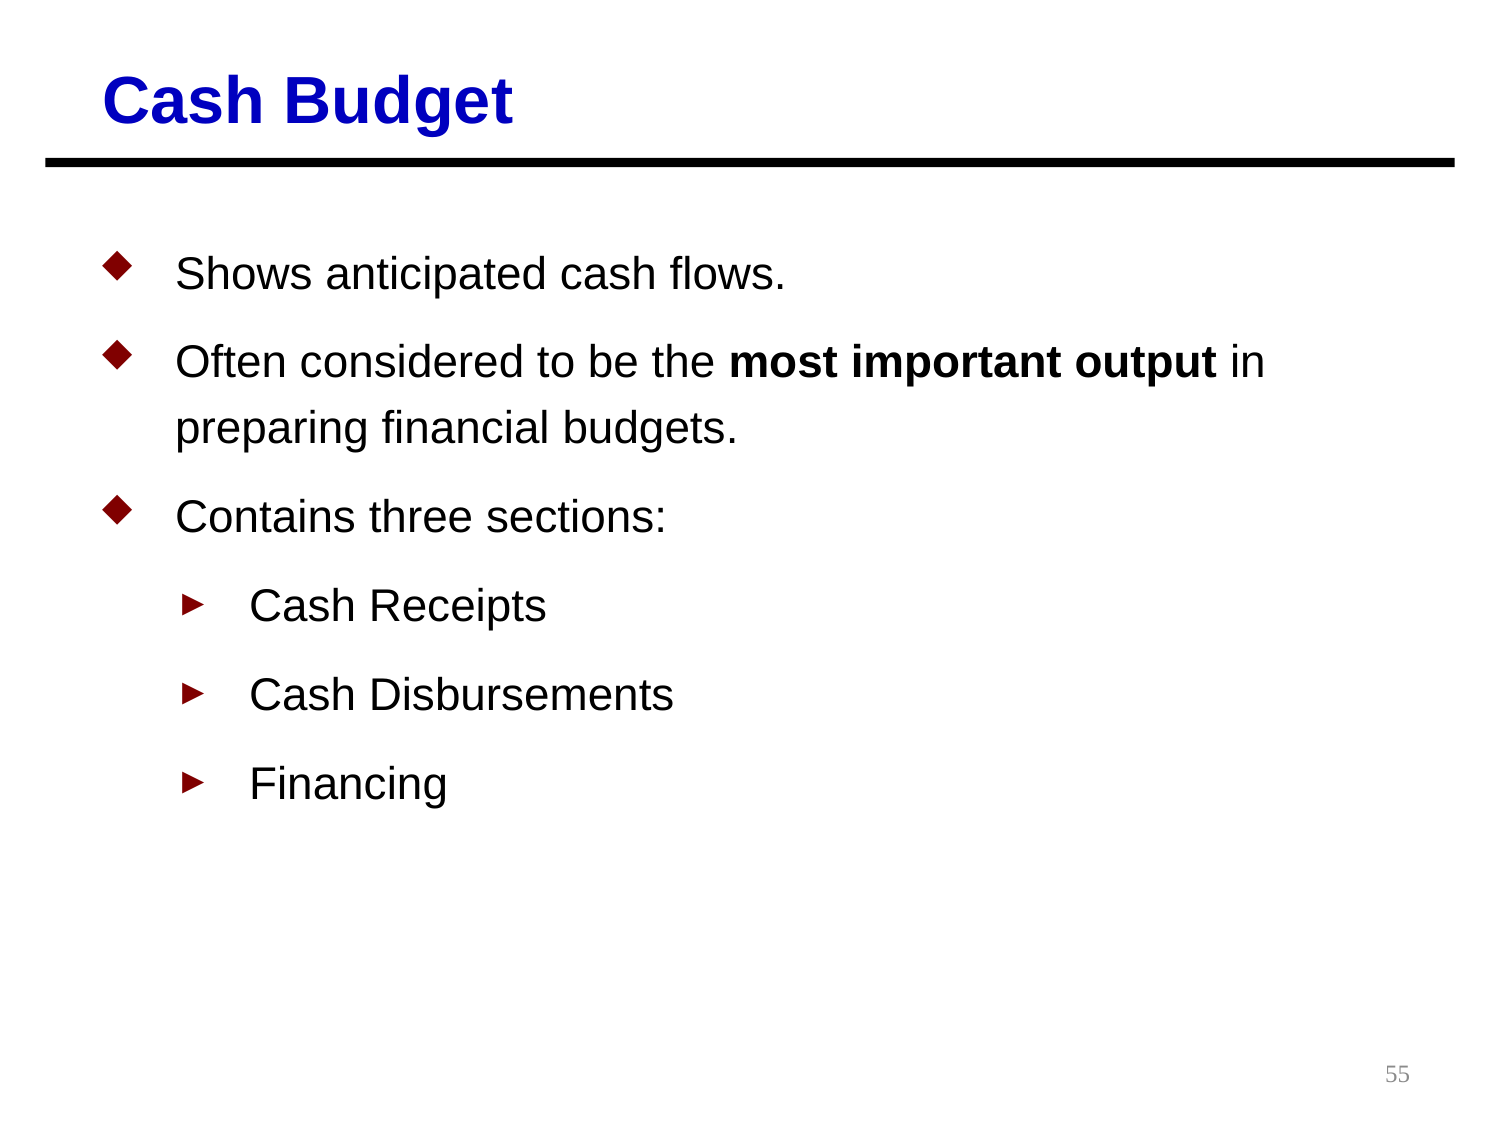

Cash Budget

Shows anticipated cash flows.
Often considered to be the most important output in preparing financial budgets.
Contains three sections:
Cash Receipts
Cash Disbursements
Financing
55